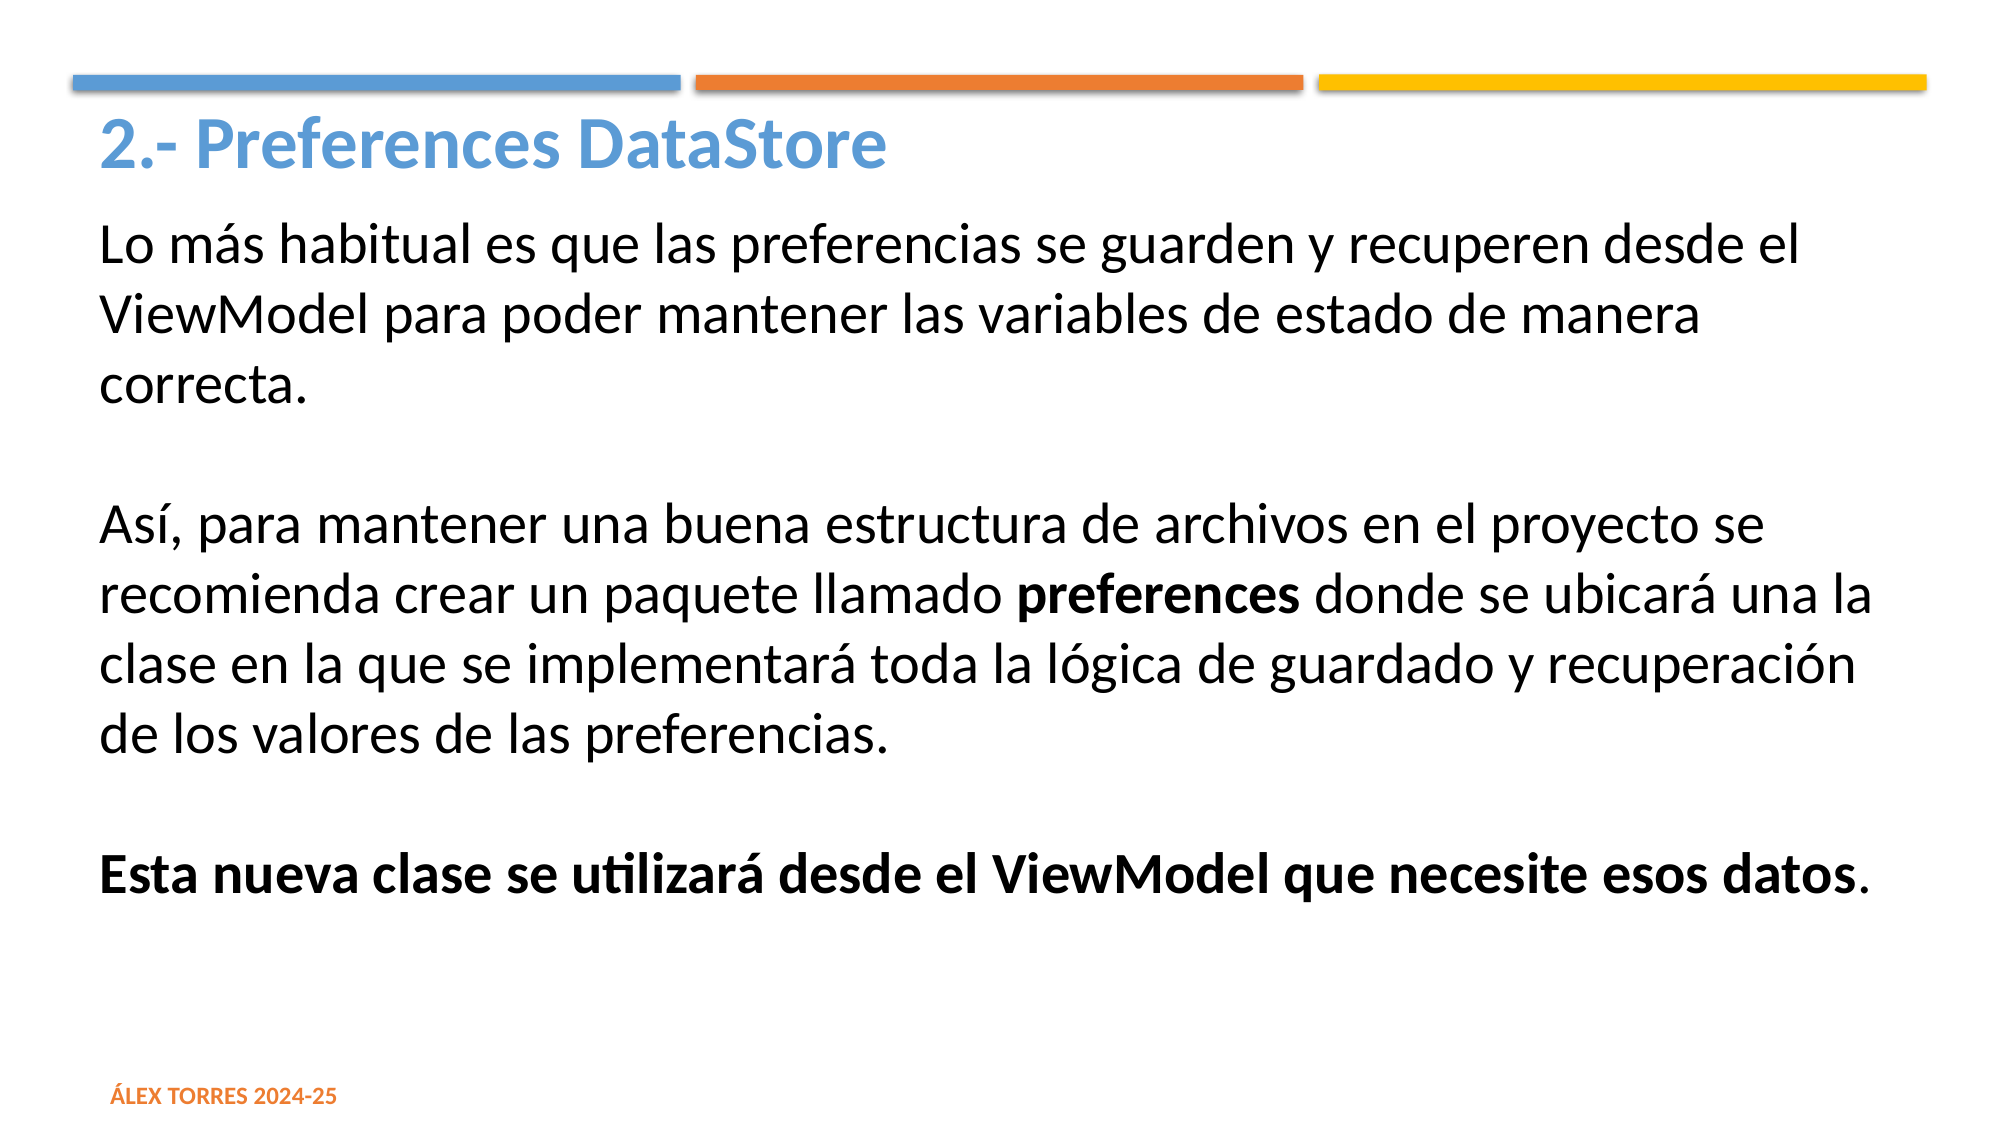

2.- Preferences DataStore
Lo más habitual es que las preferencias se guarden y recuperen desde el ViewModel para poder mantener las variables de estado de manera correcta.

Así, para mantener una buena estructura de archivos en el proyecto se recomienda crear un paquete llamado preferences donde se ubicará una la clase en la que se implementará toda la lógica de guardado y recuperación de los valores de las preferencias.

Esta nueva clase se utilizará desde el ViewModel que necesite esos datos.